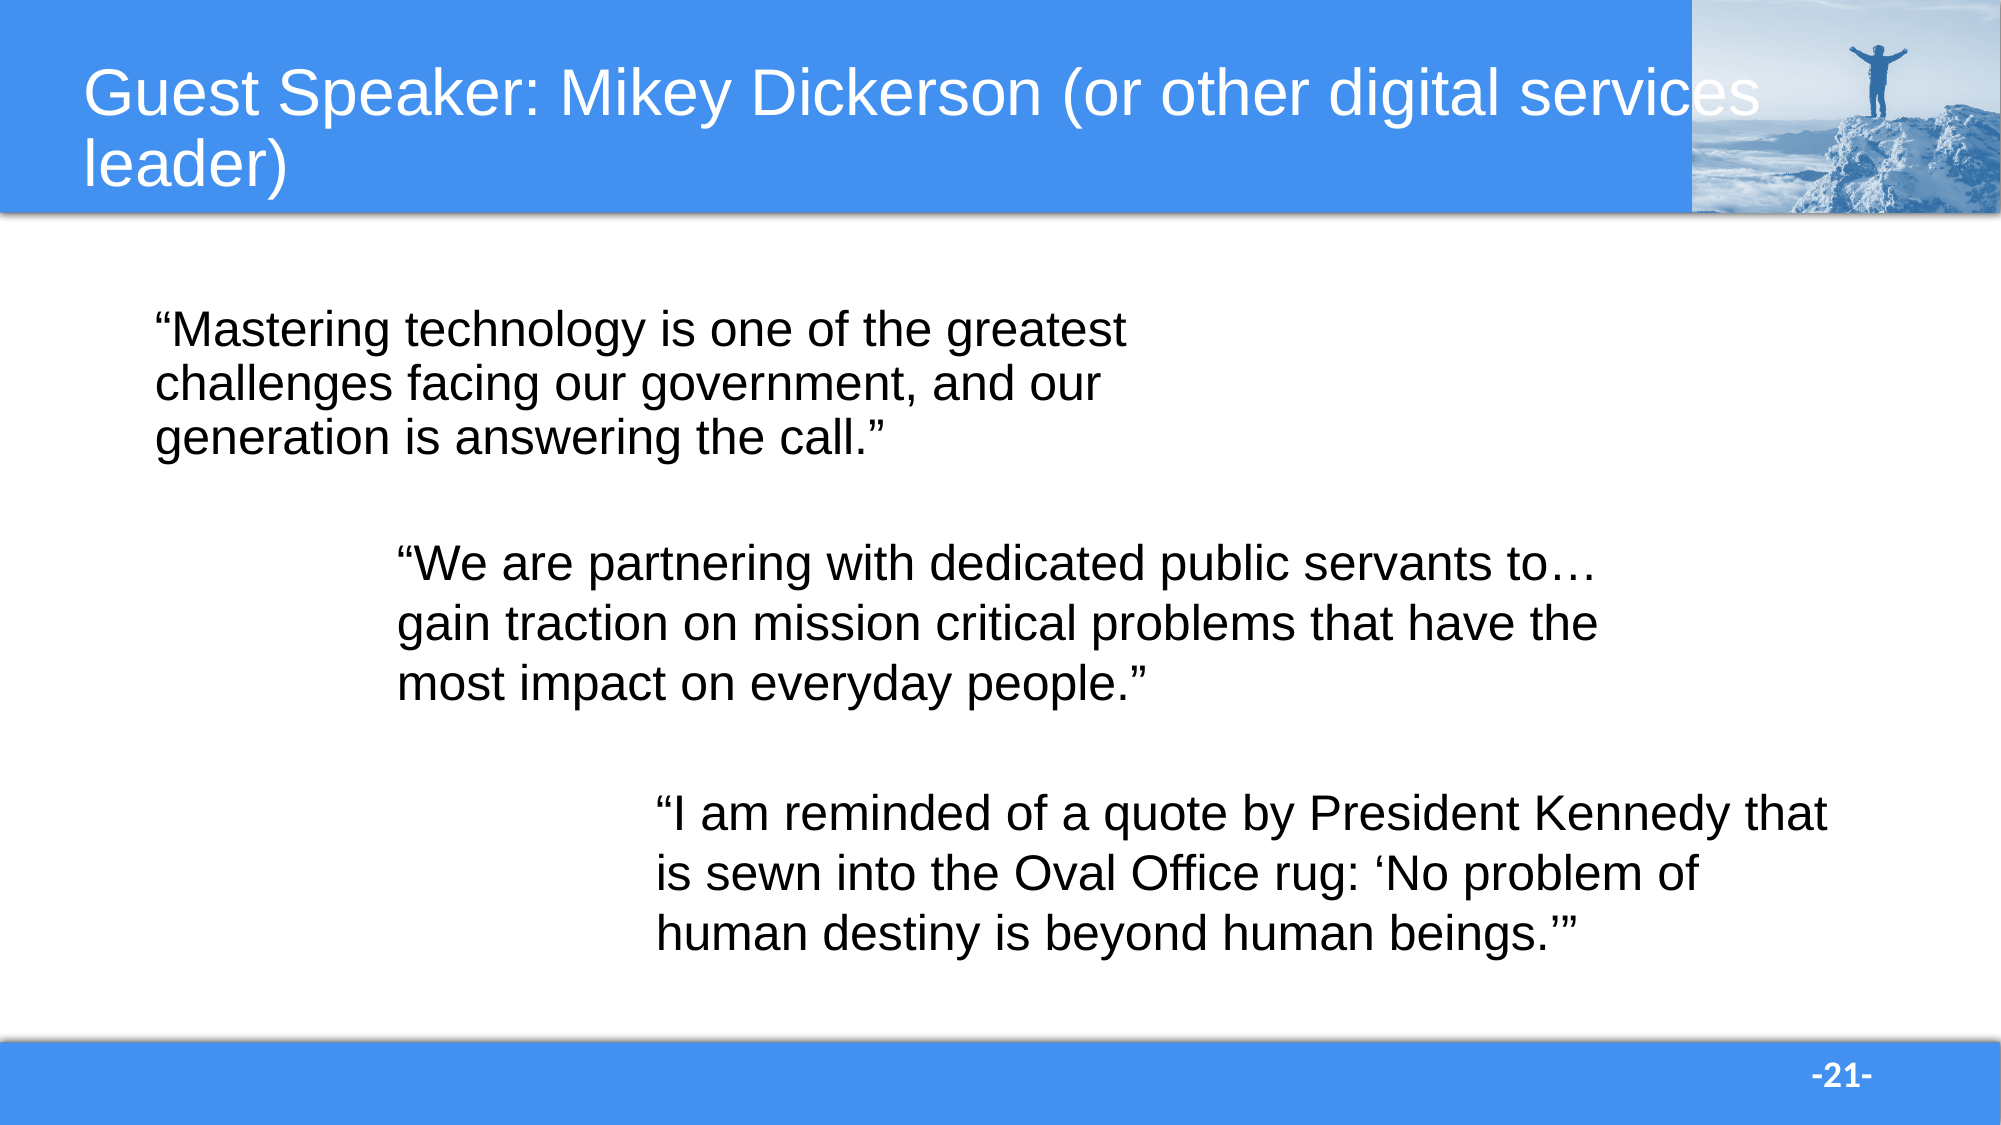

# Guest Speaker: Mikey Dickerson (or other digital services leader)
“Mastering technology is one of the greatest challenges facing our government, and our generation is answering the call.”
“We are partnering with dedicated public servants to… gain traction on mission critical problems that have the most impact on everyday people.”
“I am reminded of a quote by President Kennedy that is sewn into the Oval Office rug: ‘No problem of human destiny is beyond human beings.’”